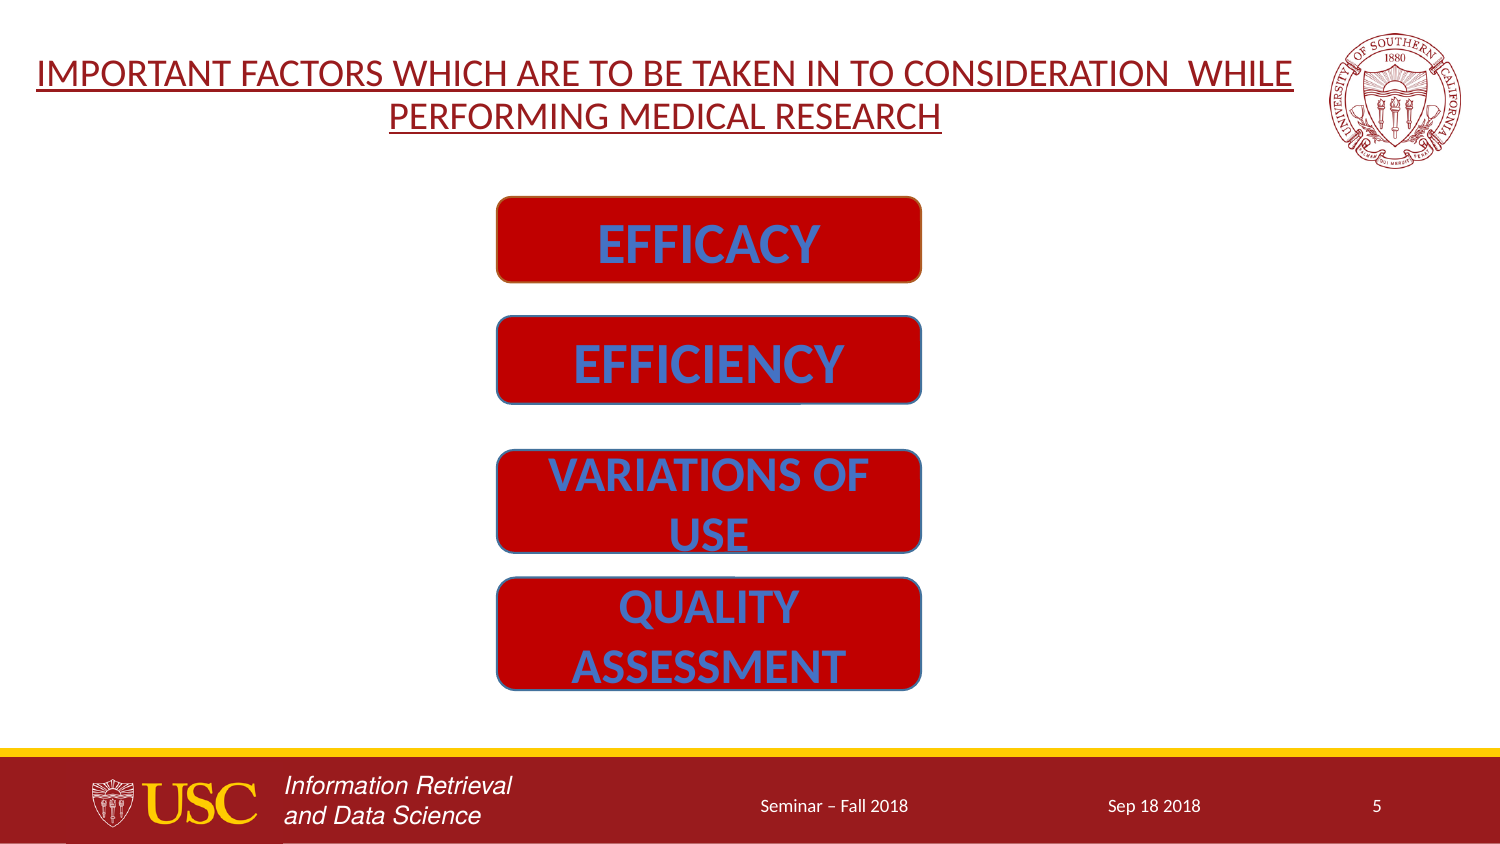

IMPORTANT FACTORS WHICH ARE TO BE TAKEN IN TO CONSIDERATION  WHILE PERFORMING MEDICAL RESEARCH
EFFICACY
EFFICIENCY
VARIATIONS OF USE
QUALITY ASSESSMENT
Seminar – Fall 2018
Sep 18 2018
5